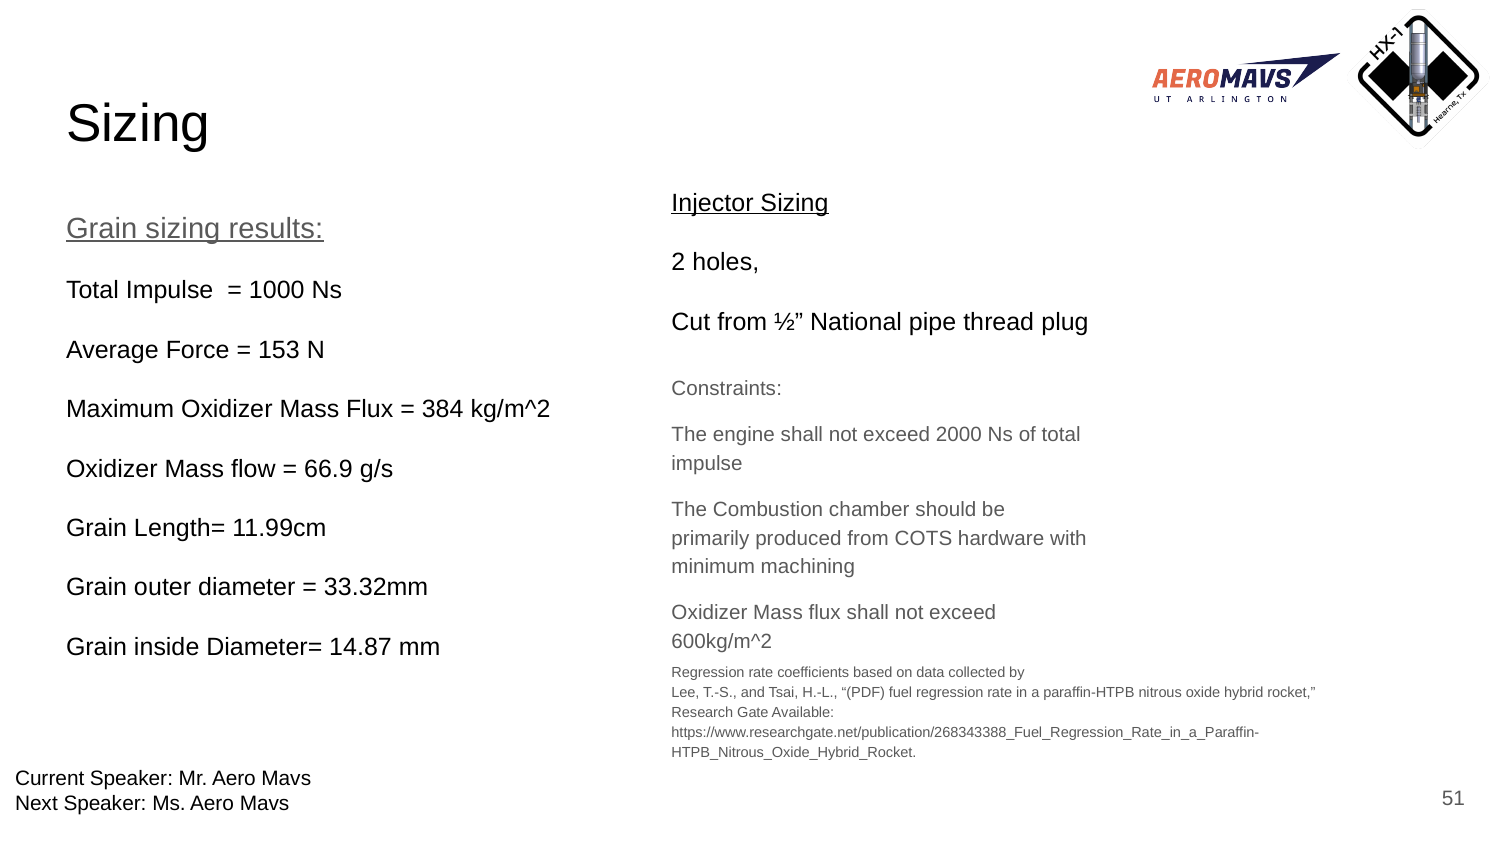

# Sizing
Injector Sizing
2 holes,
Cut from ½” National pipe thread plug

Grain sizing results:
Total Impulse  = 1000 Ns
Average Force = 153 N
Maximum Oxidizer Mass Flux = 384 kg/m^2
Oxidizer Mass flow = 66.9 g/s
Grain Length= 11.99cm
Grain outer diameter = 33.32mm
Grain inside Diameter= 14.87 mm
Constraints:
The engine shall not exceed 2000 Ns of total impulse
The Combustion chamber should be primarily produced from COTS hardware with minimum machining
Oxidizer Mass flux shall not exceed 600kg/m^2

Regression rate coefficients based on data collected by
Lee, T.-S., and Tsai, H.-L., “(PDF) fuel regression rate in a paraffin-HTPB nitrous oxide hybrid rocket,” Research Gate Available: https://www.researchgate.net/publication/268343388_Fuel_Regression_Rate_in_a_Paraffin-HTPB_Nitrous_Oxide_Hybrid_Rocket.
Current Speaker: Mr. Aero Mavs
Next Speaker: Ms. Aero Mavs
51